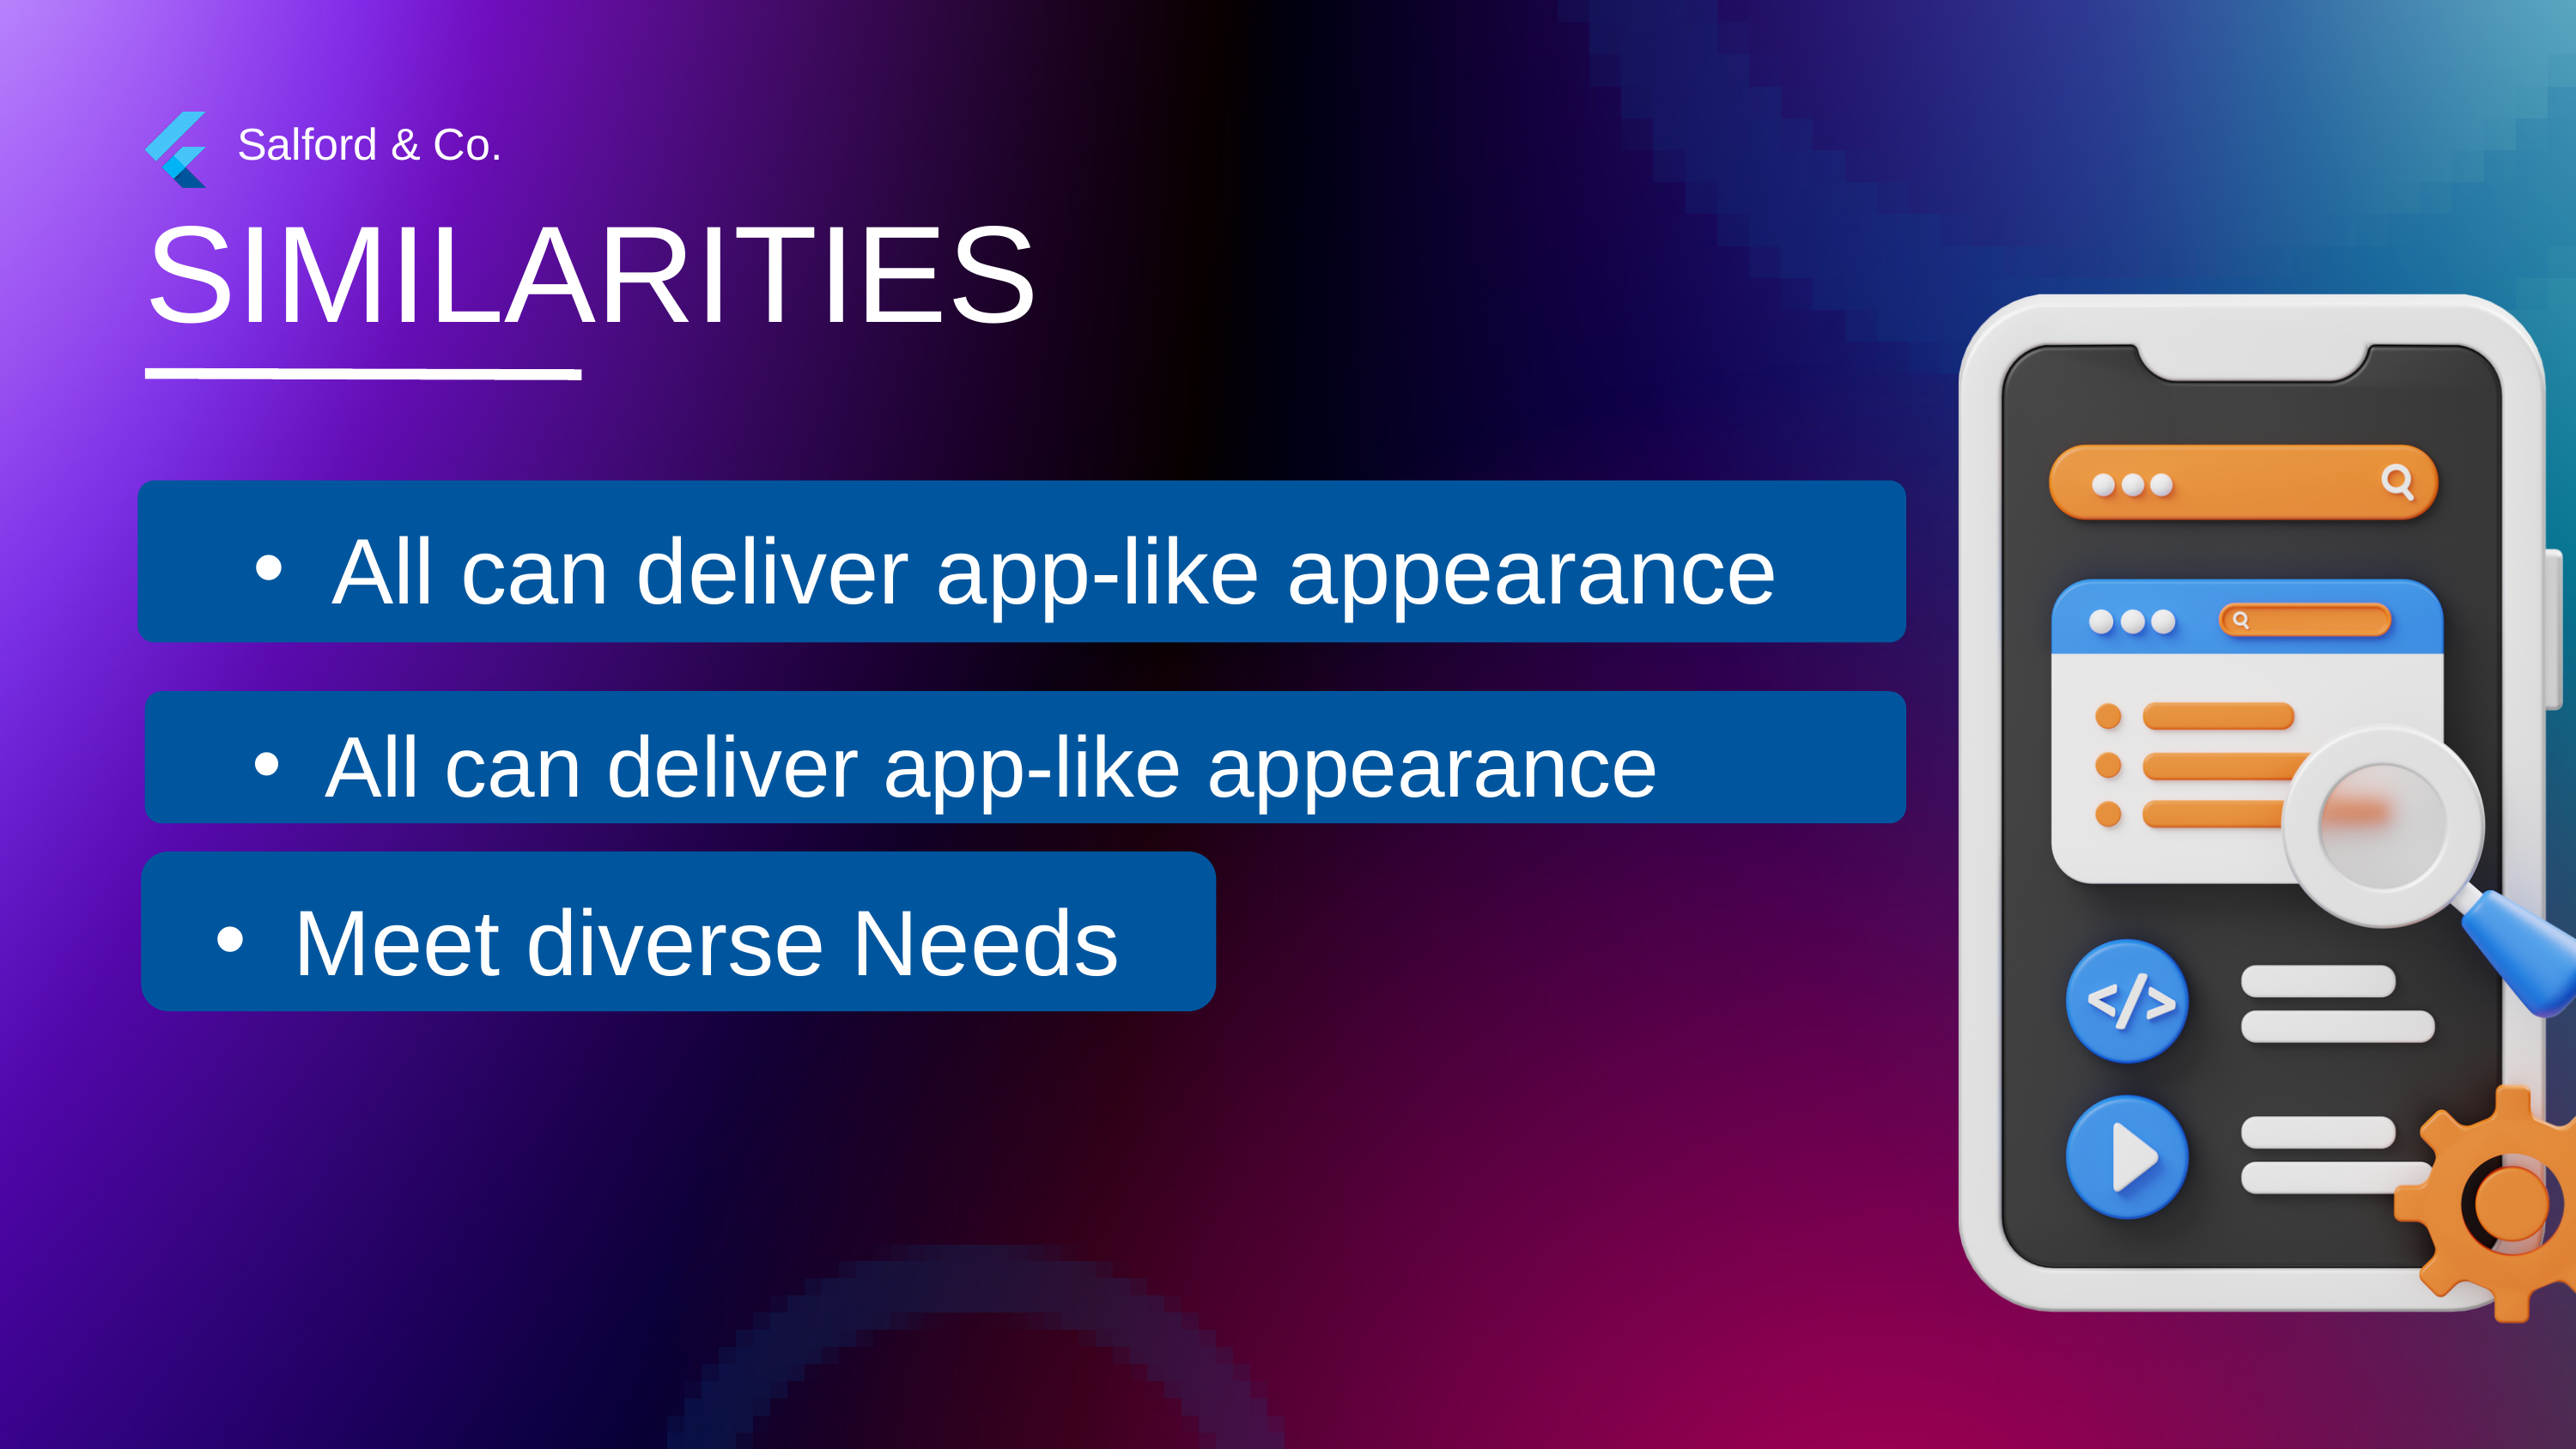

Salford & Co.
SIMILARITIES

All can deliver app-like appearance

All can deliver app-like appearance

Meet diverse Needs